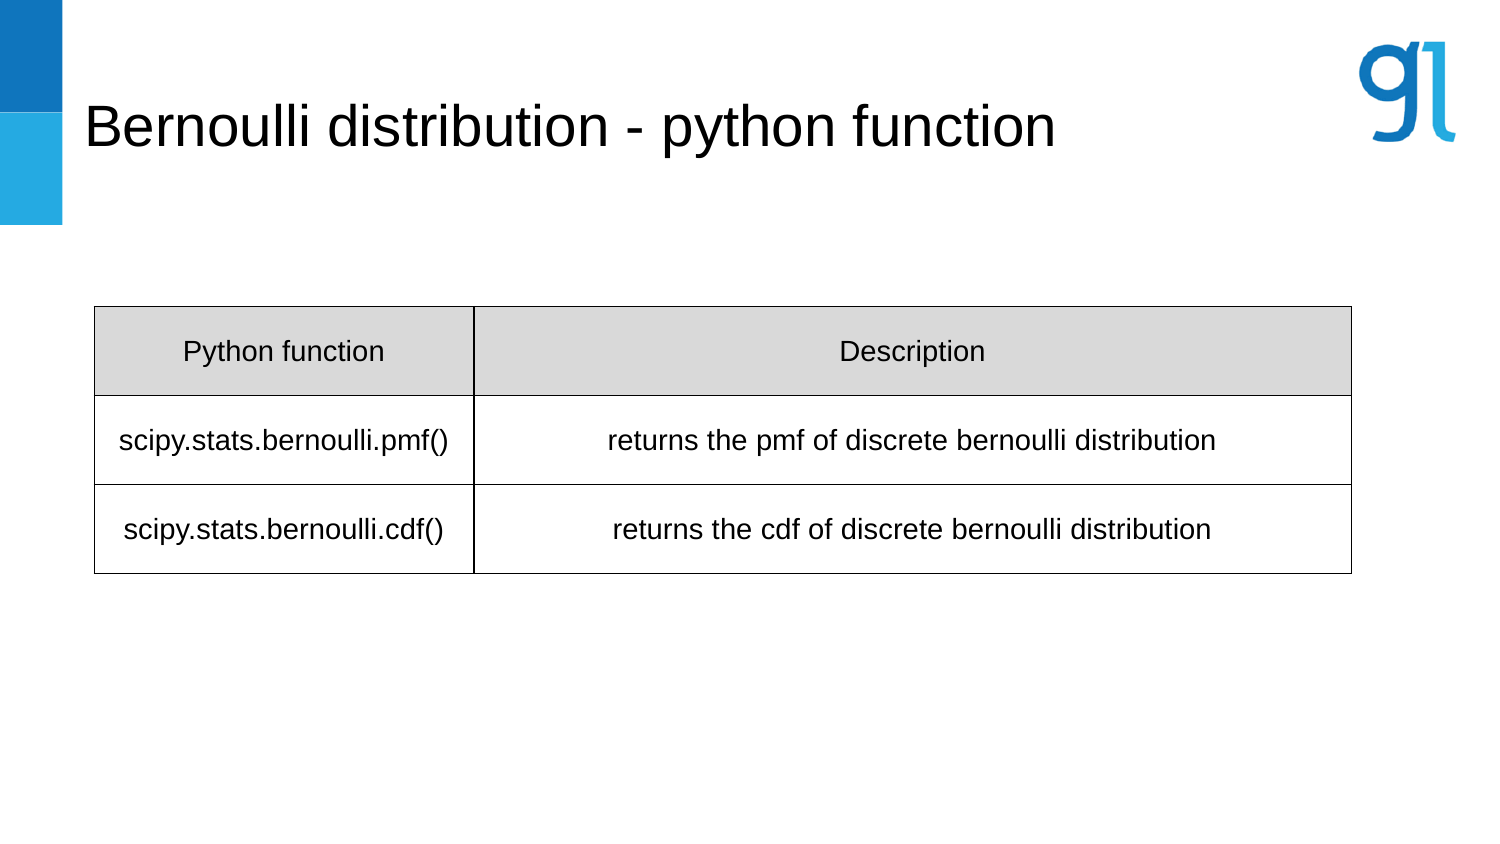

# Bernoulli distribution - python function
| Python function | Description |
| --- | --- |
| scipy.stats.bernoulli.pmf() | returns the pmf of discrete bernoulli distribution |
| scipy.stats.bernoulli.cdf() | returns the cdf of discrete bernoulli distribution |